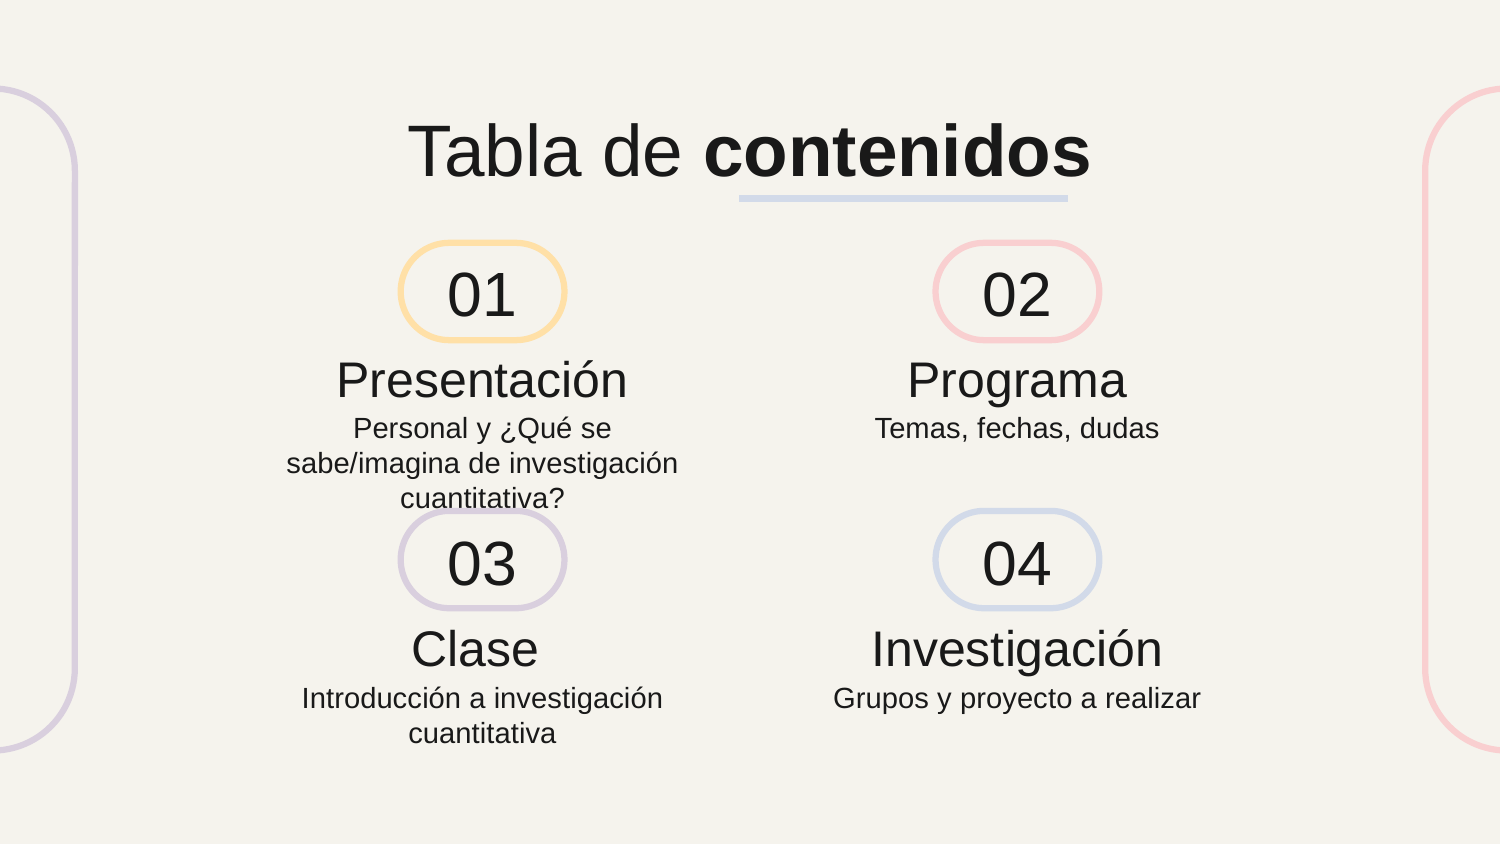

Tabla de contenidos
01
02

# Presentación
Programa
Personal y ¿Qué se sabe/imagina de investigación cuantitativa?
Temas, fechas, dudas
03
04

Clase
Investigación
Introducción a investigación cuantitativa
Grupos y proyecto a realizar